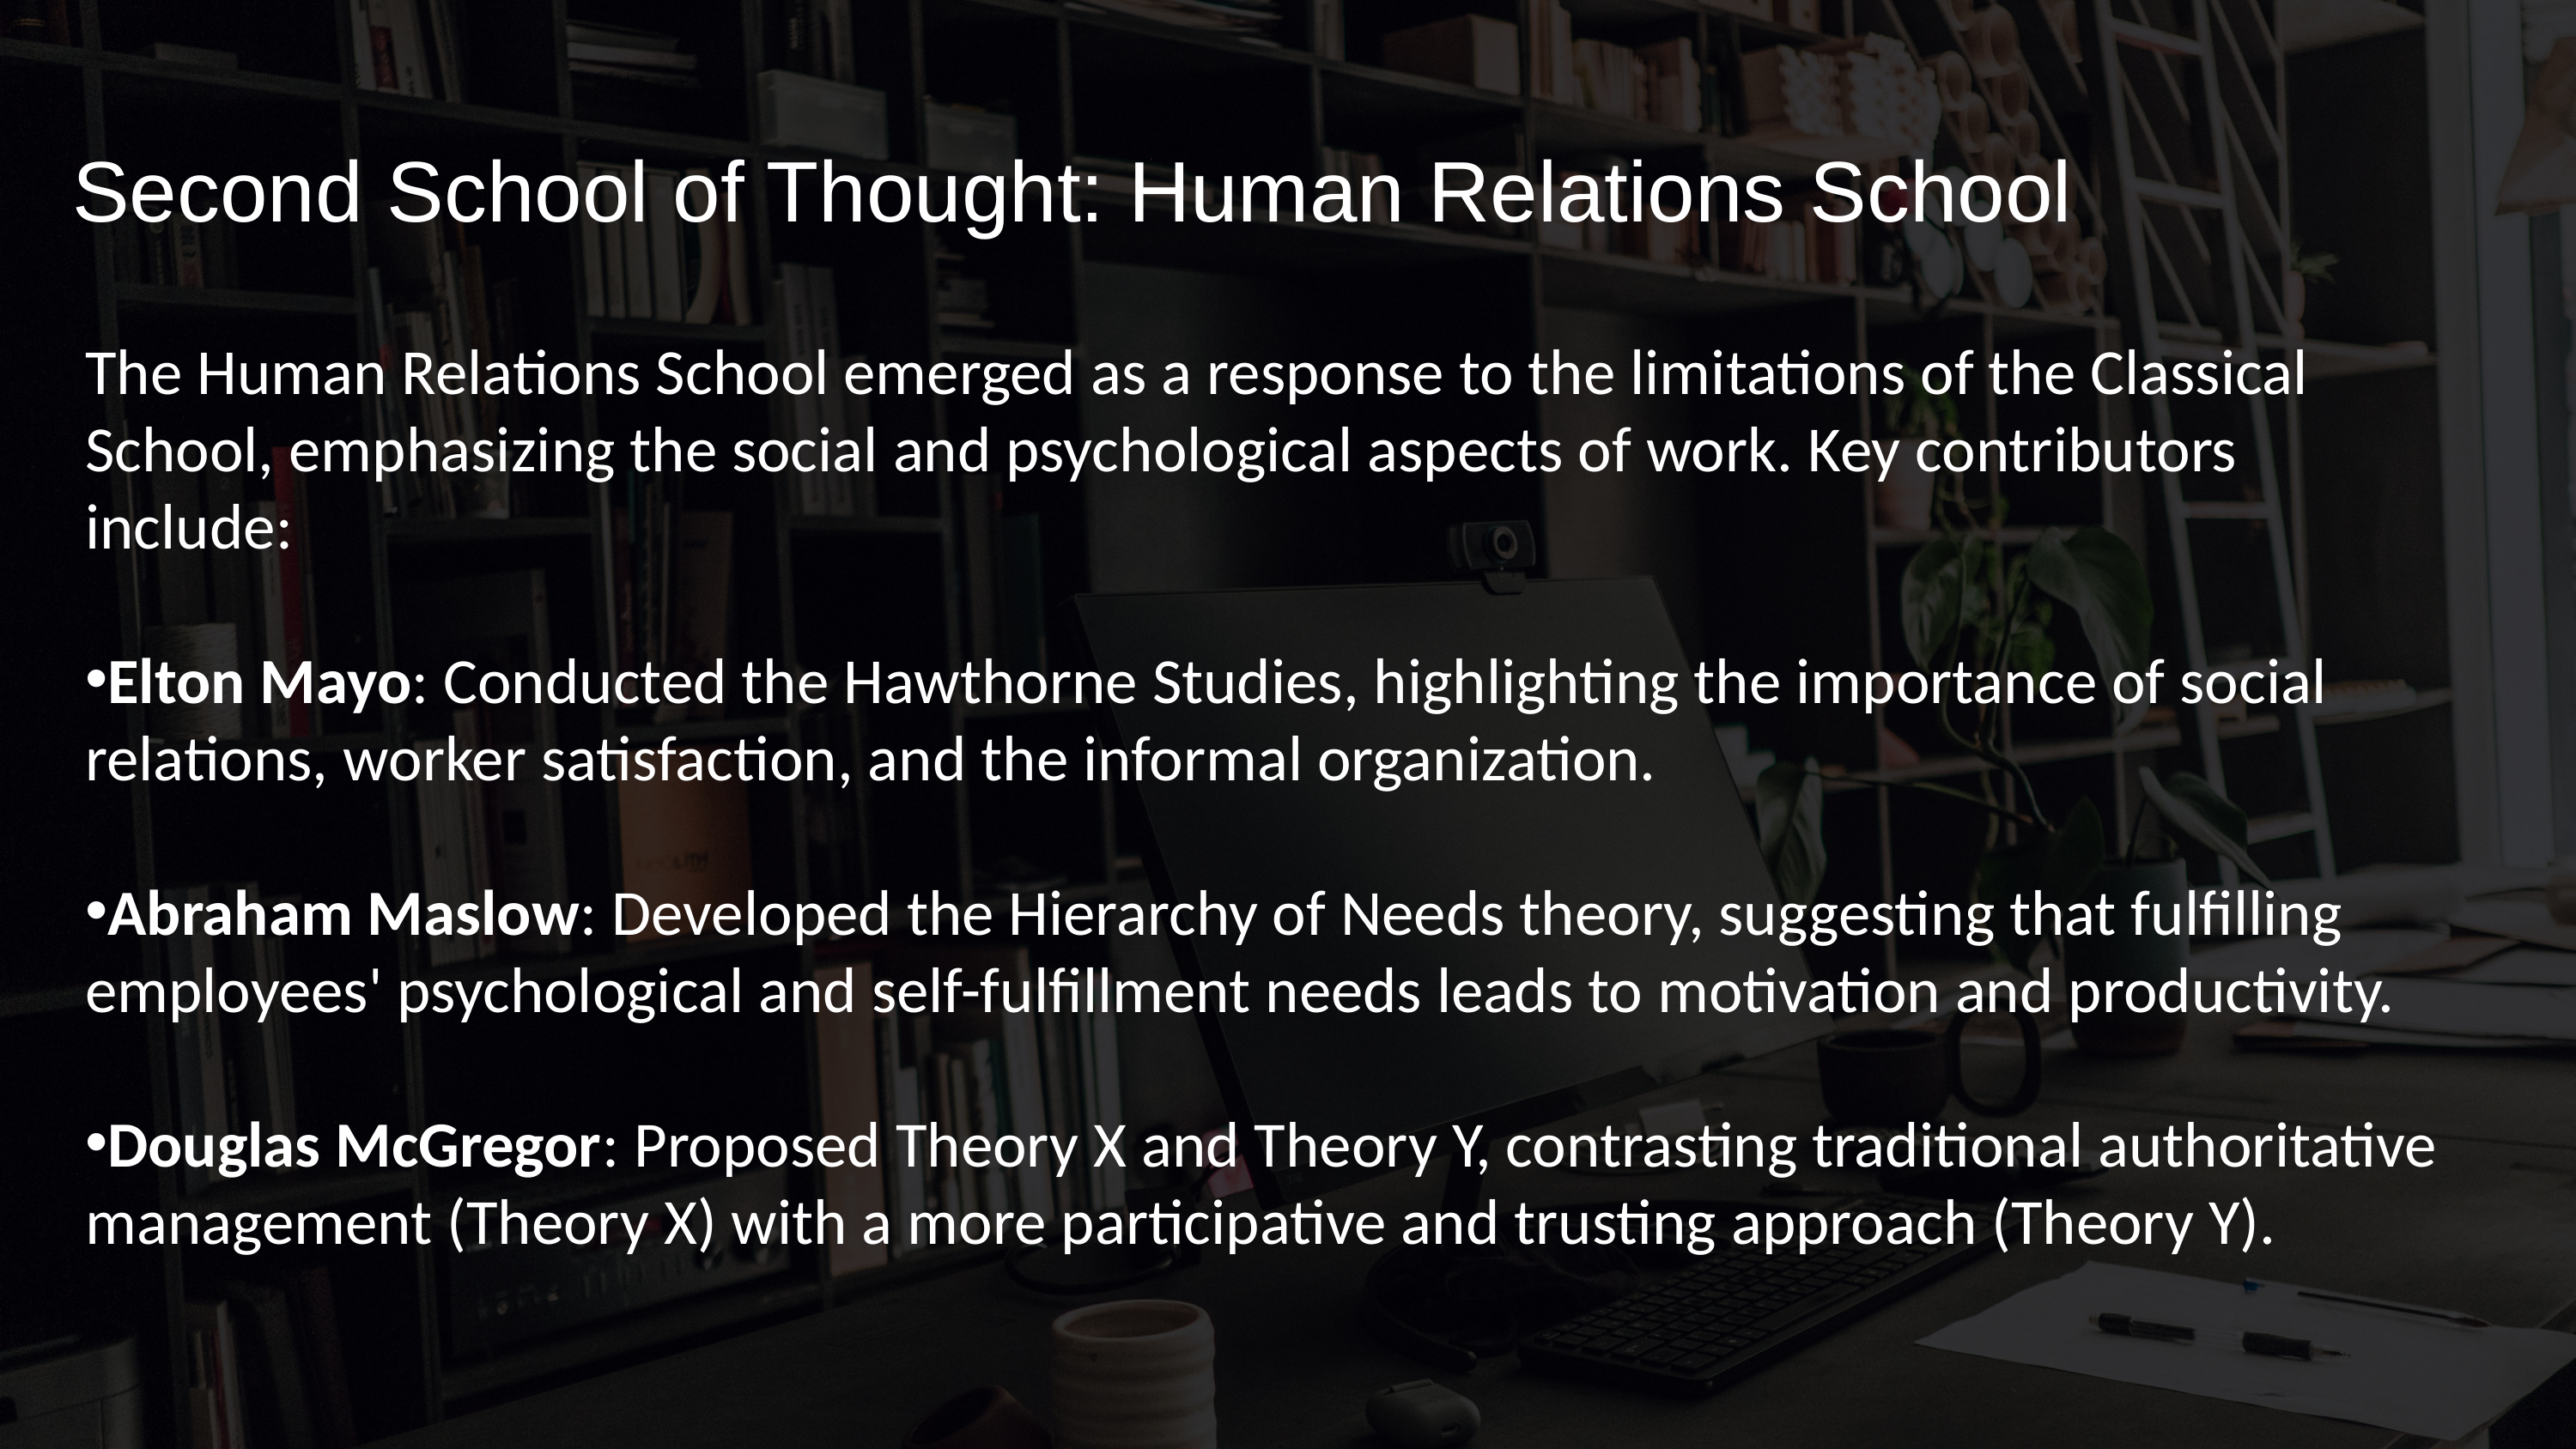

Second School of Thought: Human Relations School
The Human Relations School emerged as a response to the limitations of the Classical School, emphasizing the social and psychological aspects of work. Key contributors include:

Elton Mayo: Conducted the Hawthorne Studies, highlighting the importance of social relations, worker satisfaction, and the informal organization.

Abraham Maslow: Developed the Hierarchy of Needs theory, suggesting that fulfilling employees' psychological and self-fulfillment needs leads to motivation and productivity.

Douglas McGregor: Proposed Theory X and Theory Y, contrasting traditional authoritative management (Theory X) with a more participative and trusting approach (Theory Y).